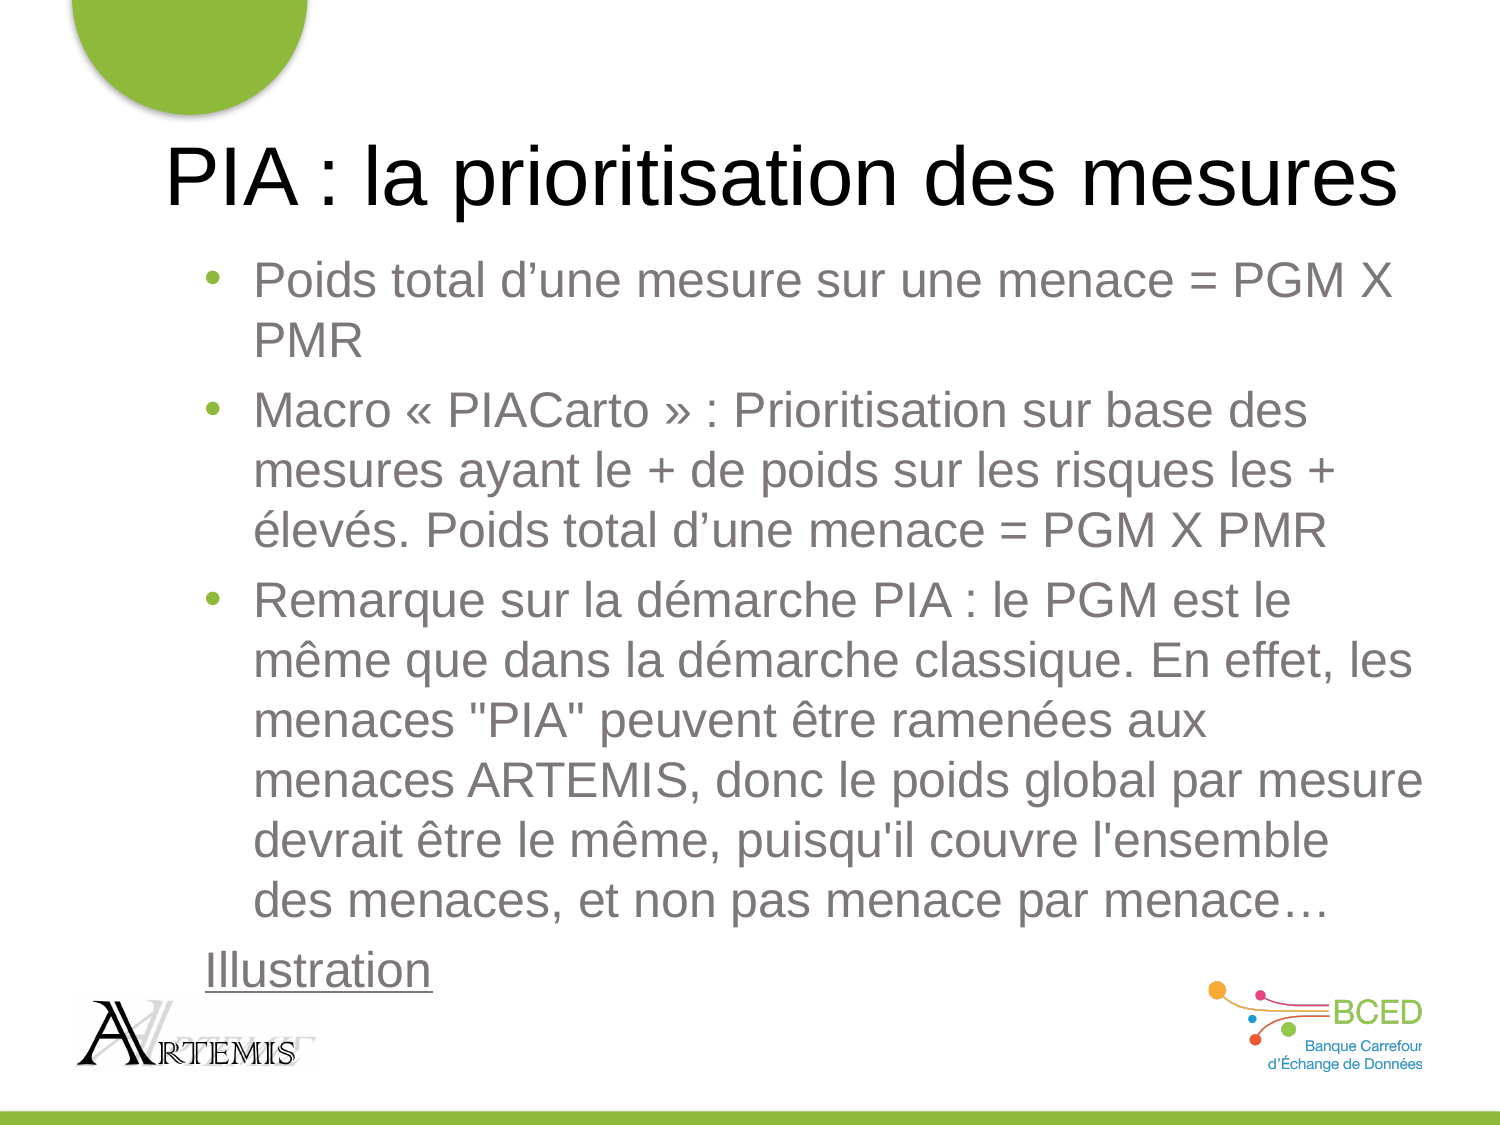

# PIA : la prioritisation des mesures
Poids total d’une mesure sur une menace = PGM X PMR
Macro « PIACarto » : Prioritisation sur base des mesures ayant le + de poids sur les risques les + élevés. Poids total d’une menace = PGM X PMR
Remarque sur la démarche PIA : le PGM est le même que dans la démarche classique. En effet, les menaces "PIA" peuvent être ramenées aux menaces ARTEMIS, donc le poids global par mesure devrait être le même, puisqu'il couvre l'ensemble des menaces, et non pas menace par menace…
Illustration